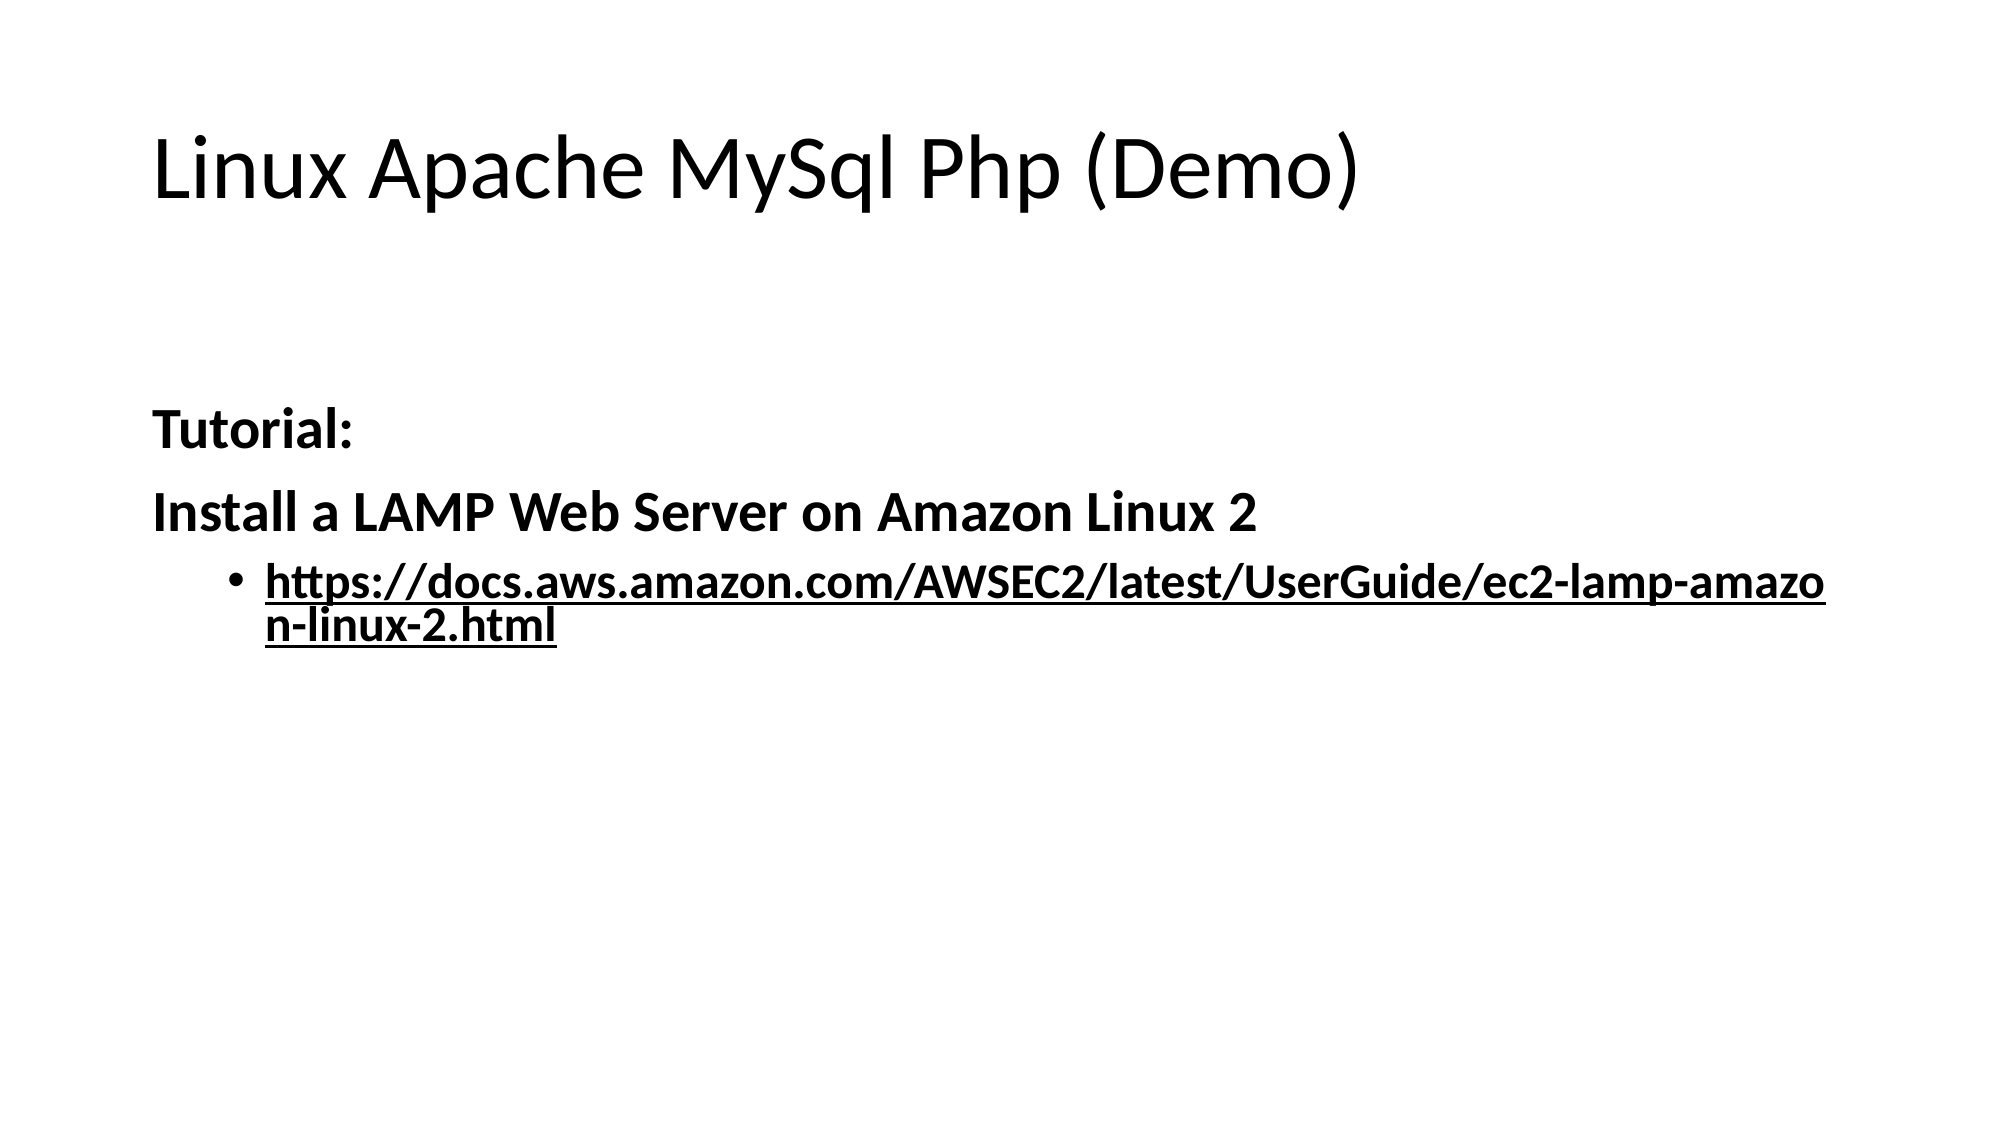

# Linux Apache MySql Php (Demo)

Tutorial:
Install a LAMP Web Server on Amazon Linux 2
https://docs.aws.amazon.com/AWSEC2/latest/UserGuide/ec2-lamp-amazon-linux-2.html